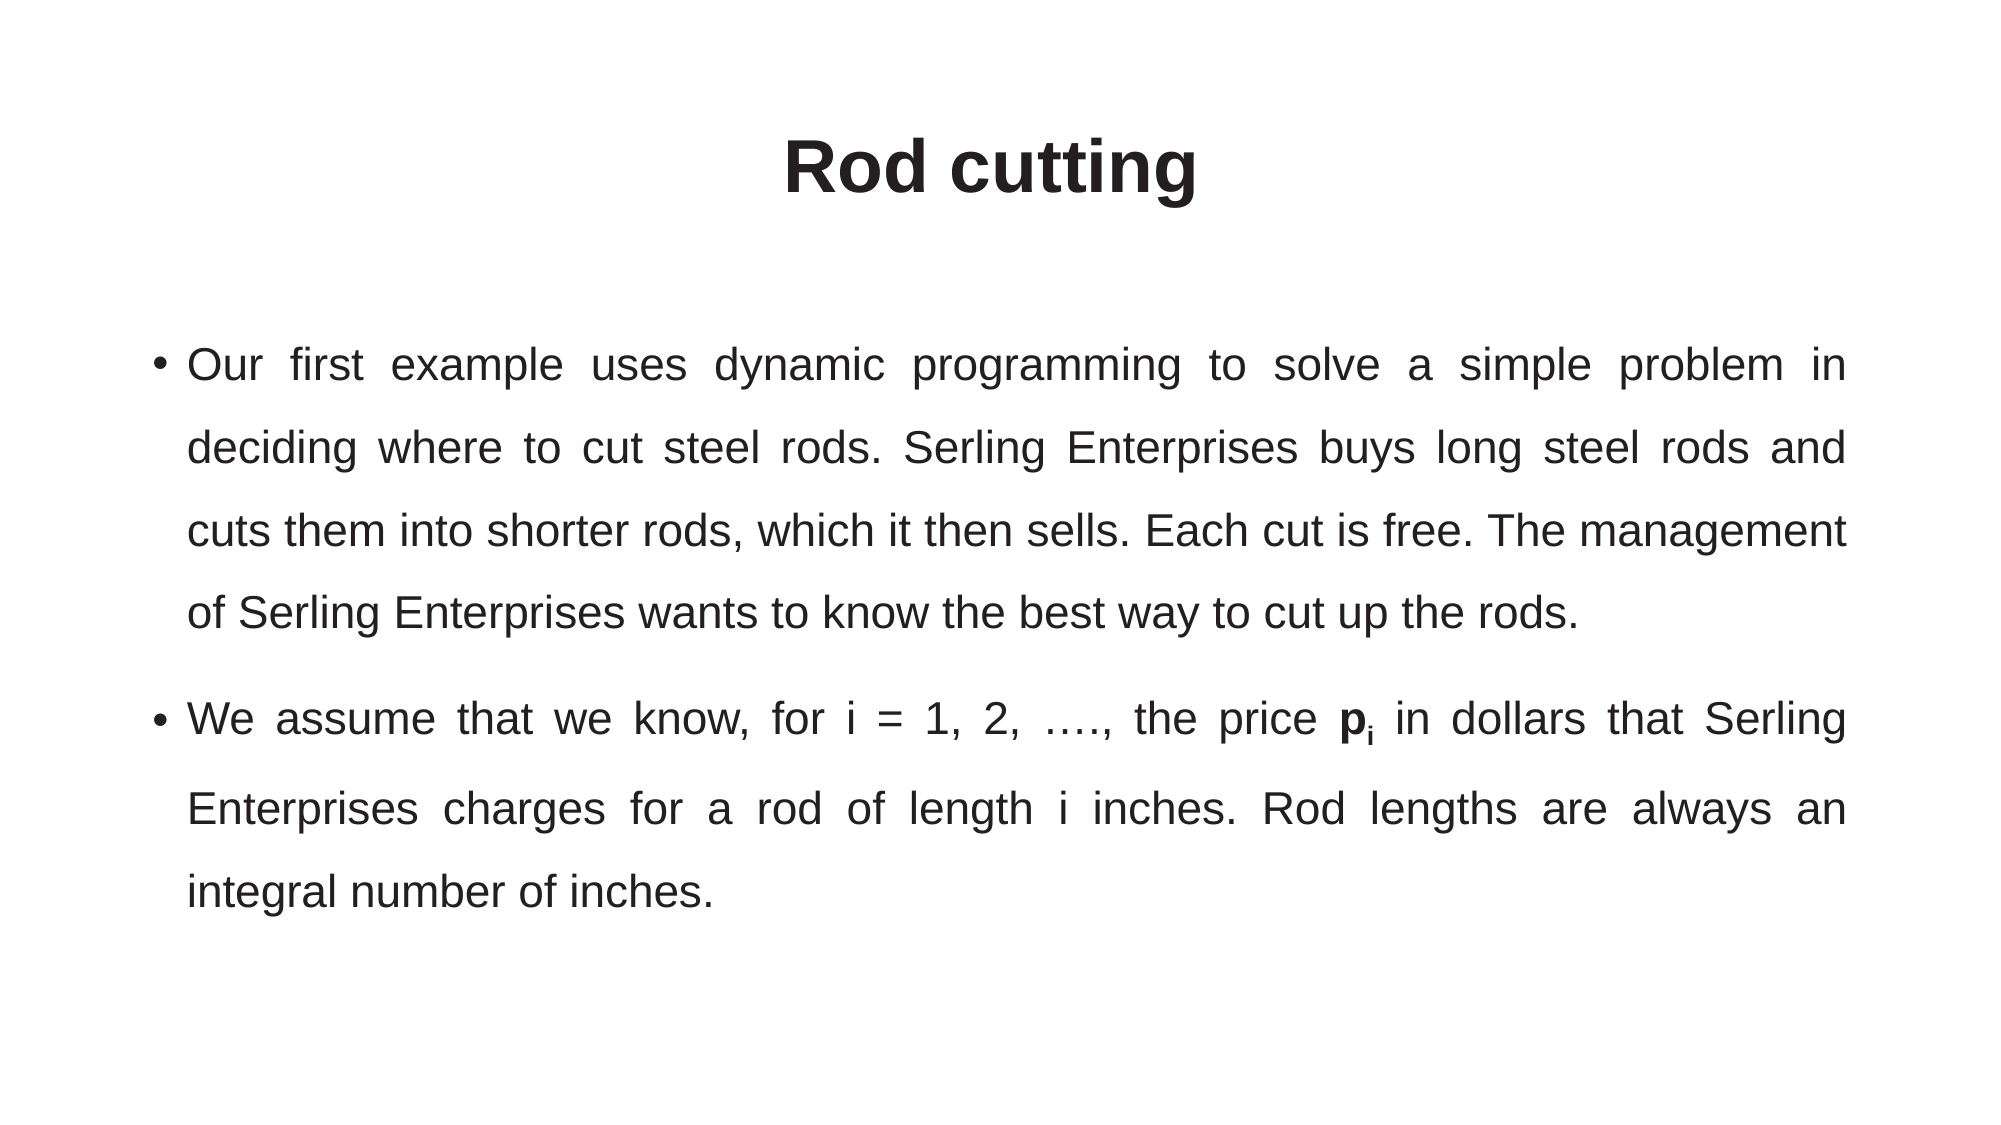

# Rod cutting
Our first example uses dynamic programming to solve a simple problem in deciding where to cut steel rods. Serling Enterprises buys long steel rods and cuts them into shorter rods, which it then sells. Each cut is free. The management of Serling Enterprises wants to know the best way to cut up the rods.
We assume that we know, for i = 1, 2, …., the price pi in dollars that Serling Enterprises charges for a rod of length i inches. Rod lengths are always an integral number of inches.